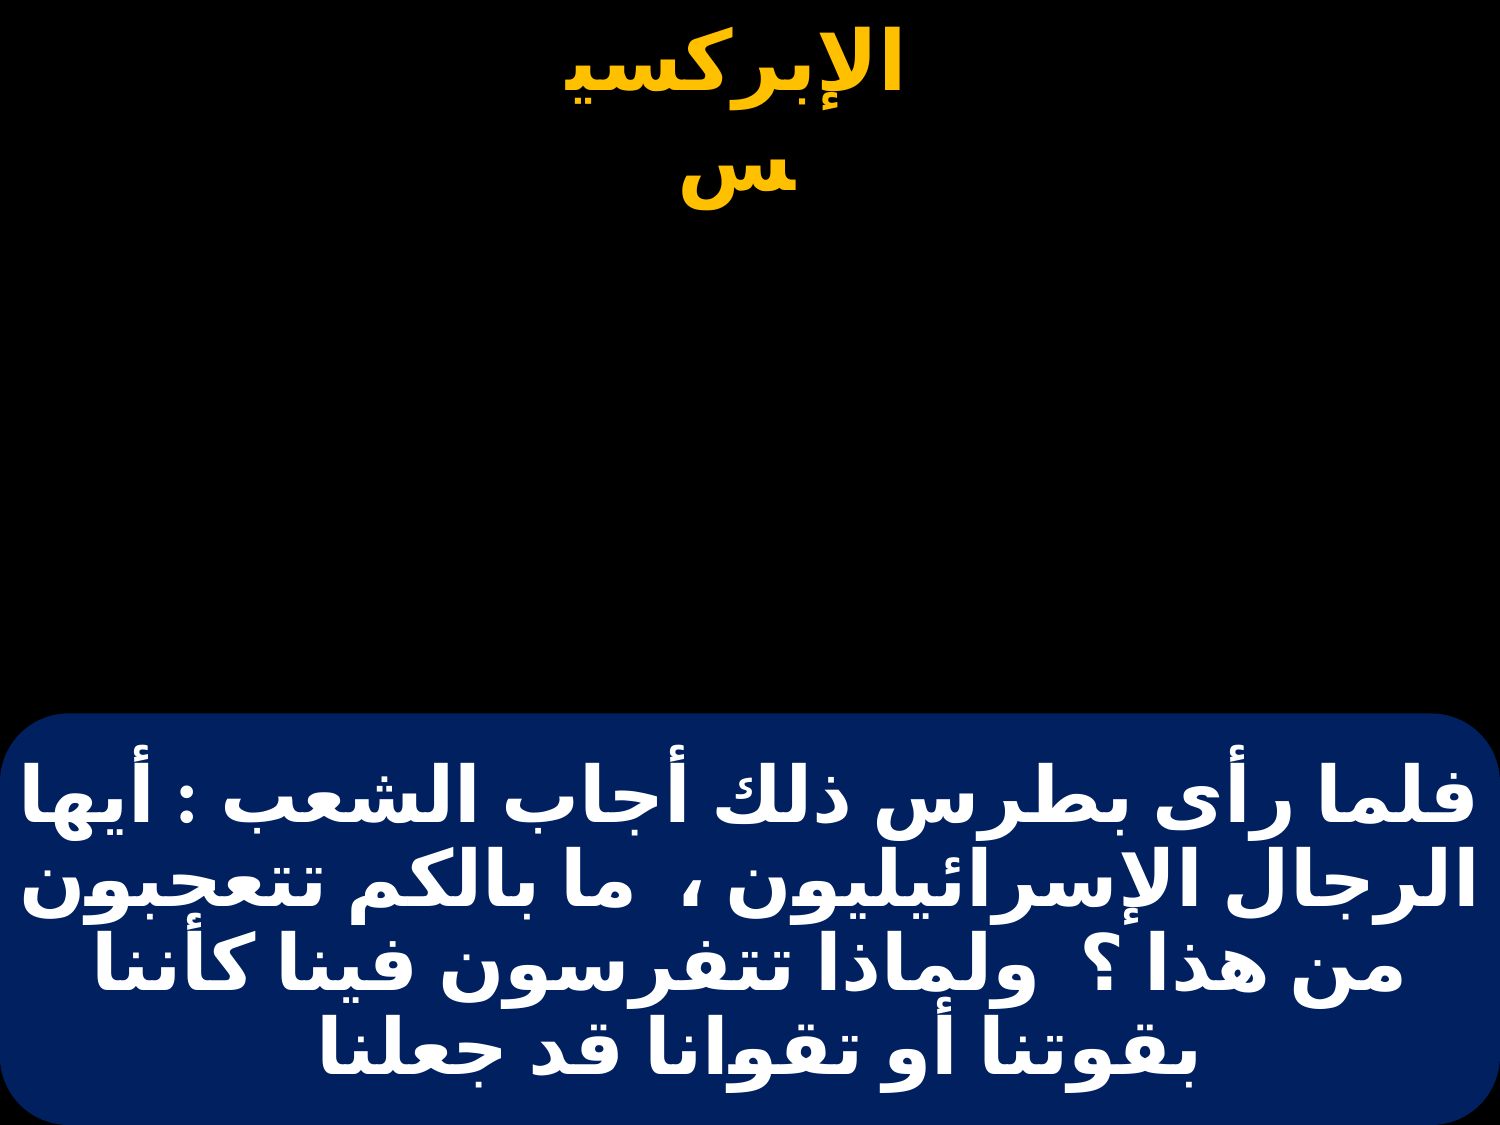

# فلما رأى بطرس ذلك أجاب الشعب : أيها الرجال الإسرائيليون ،  ما بالكم تتعجبون من هذا ؟  ولماذا تتفرسون فينا كأننا بقوتنا أو تقوانا قد جعلنا